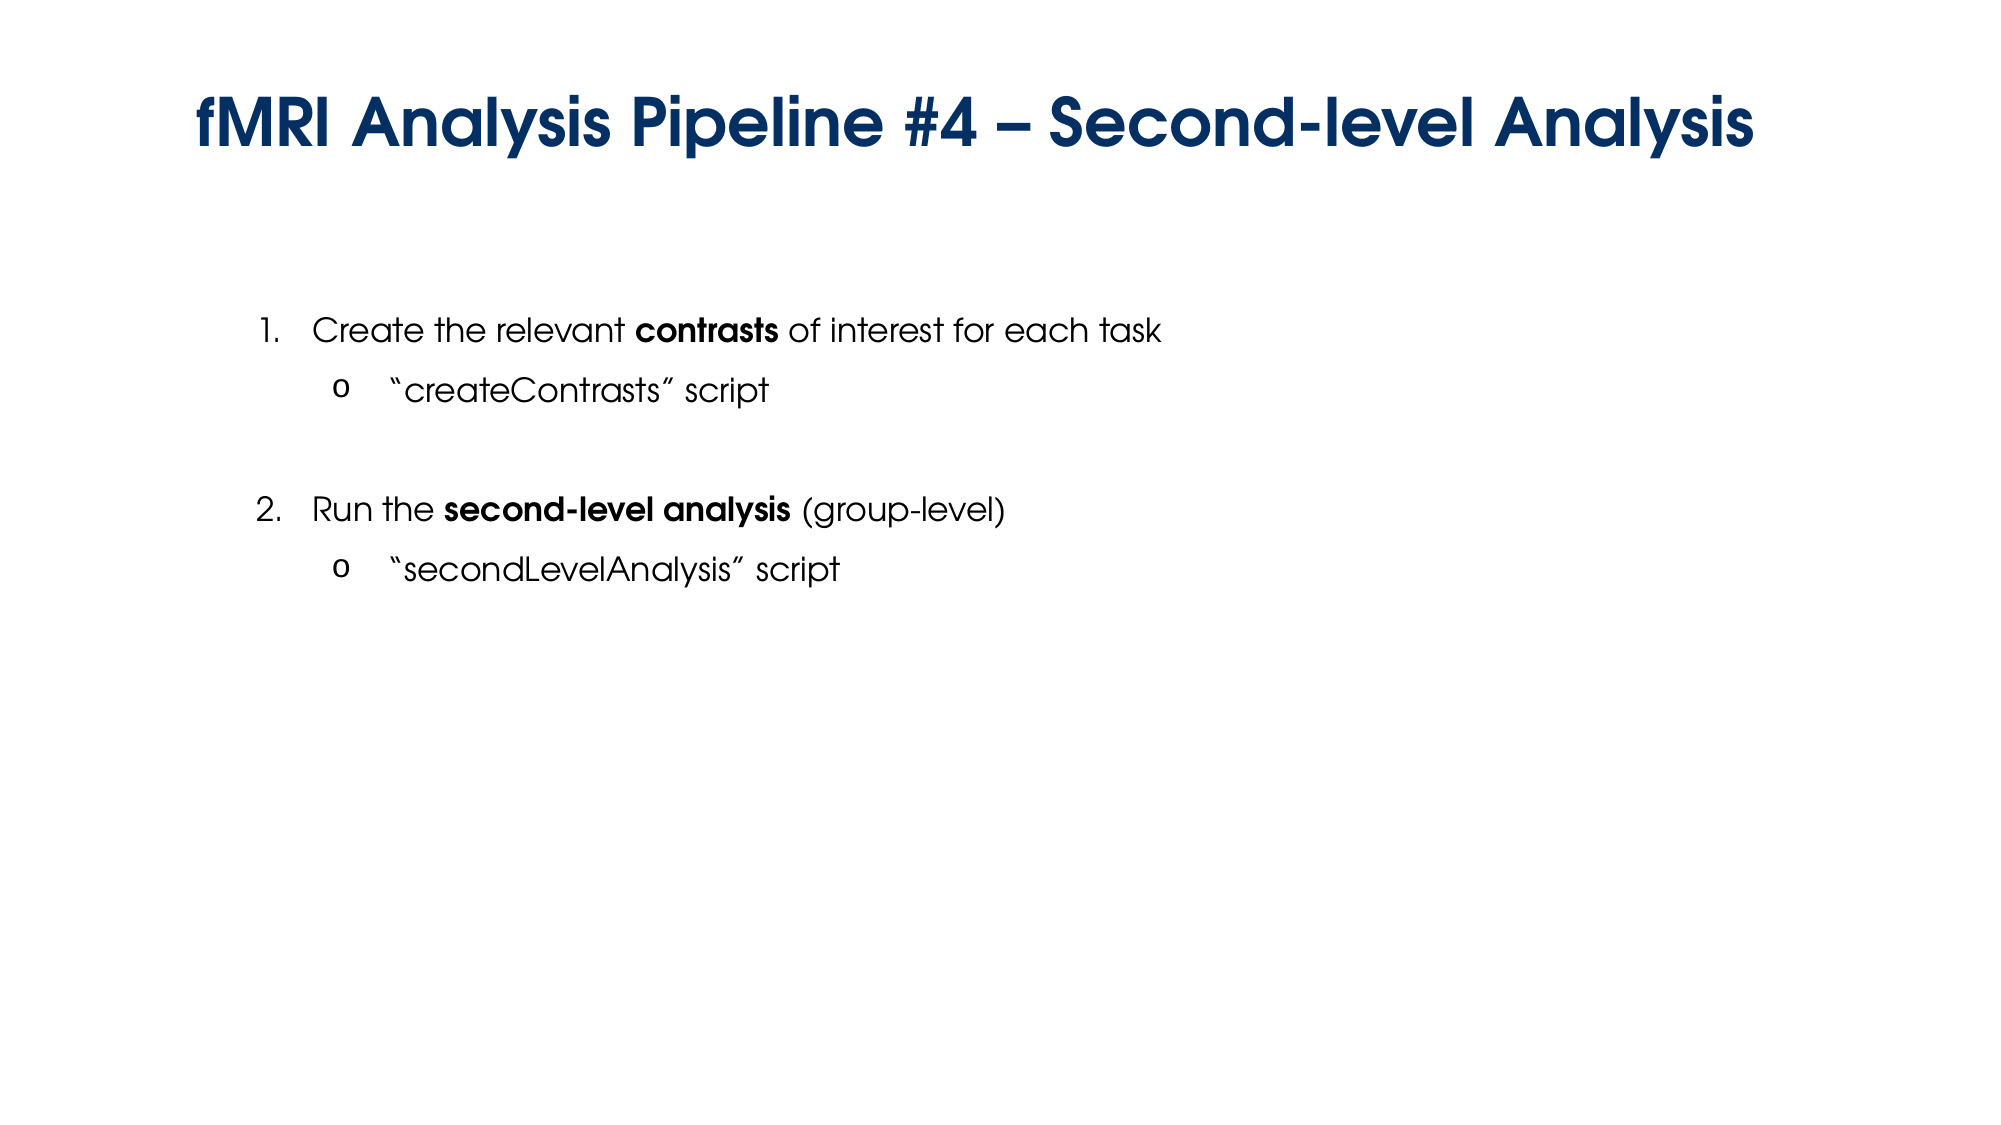

# fMRI Analysis Pipeline #4 – Second-level Analysis
Create the relevant contrasts of interest for each task
“createContrasts” script

Run the second-level analysis (group-level)
“secondLevelAnalysis” script